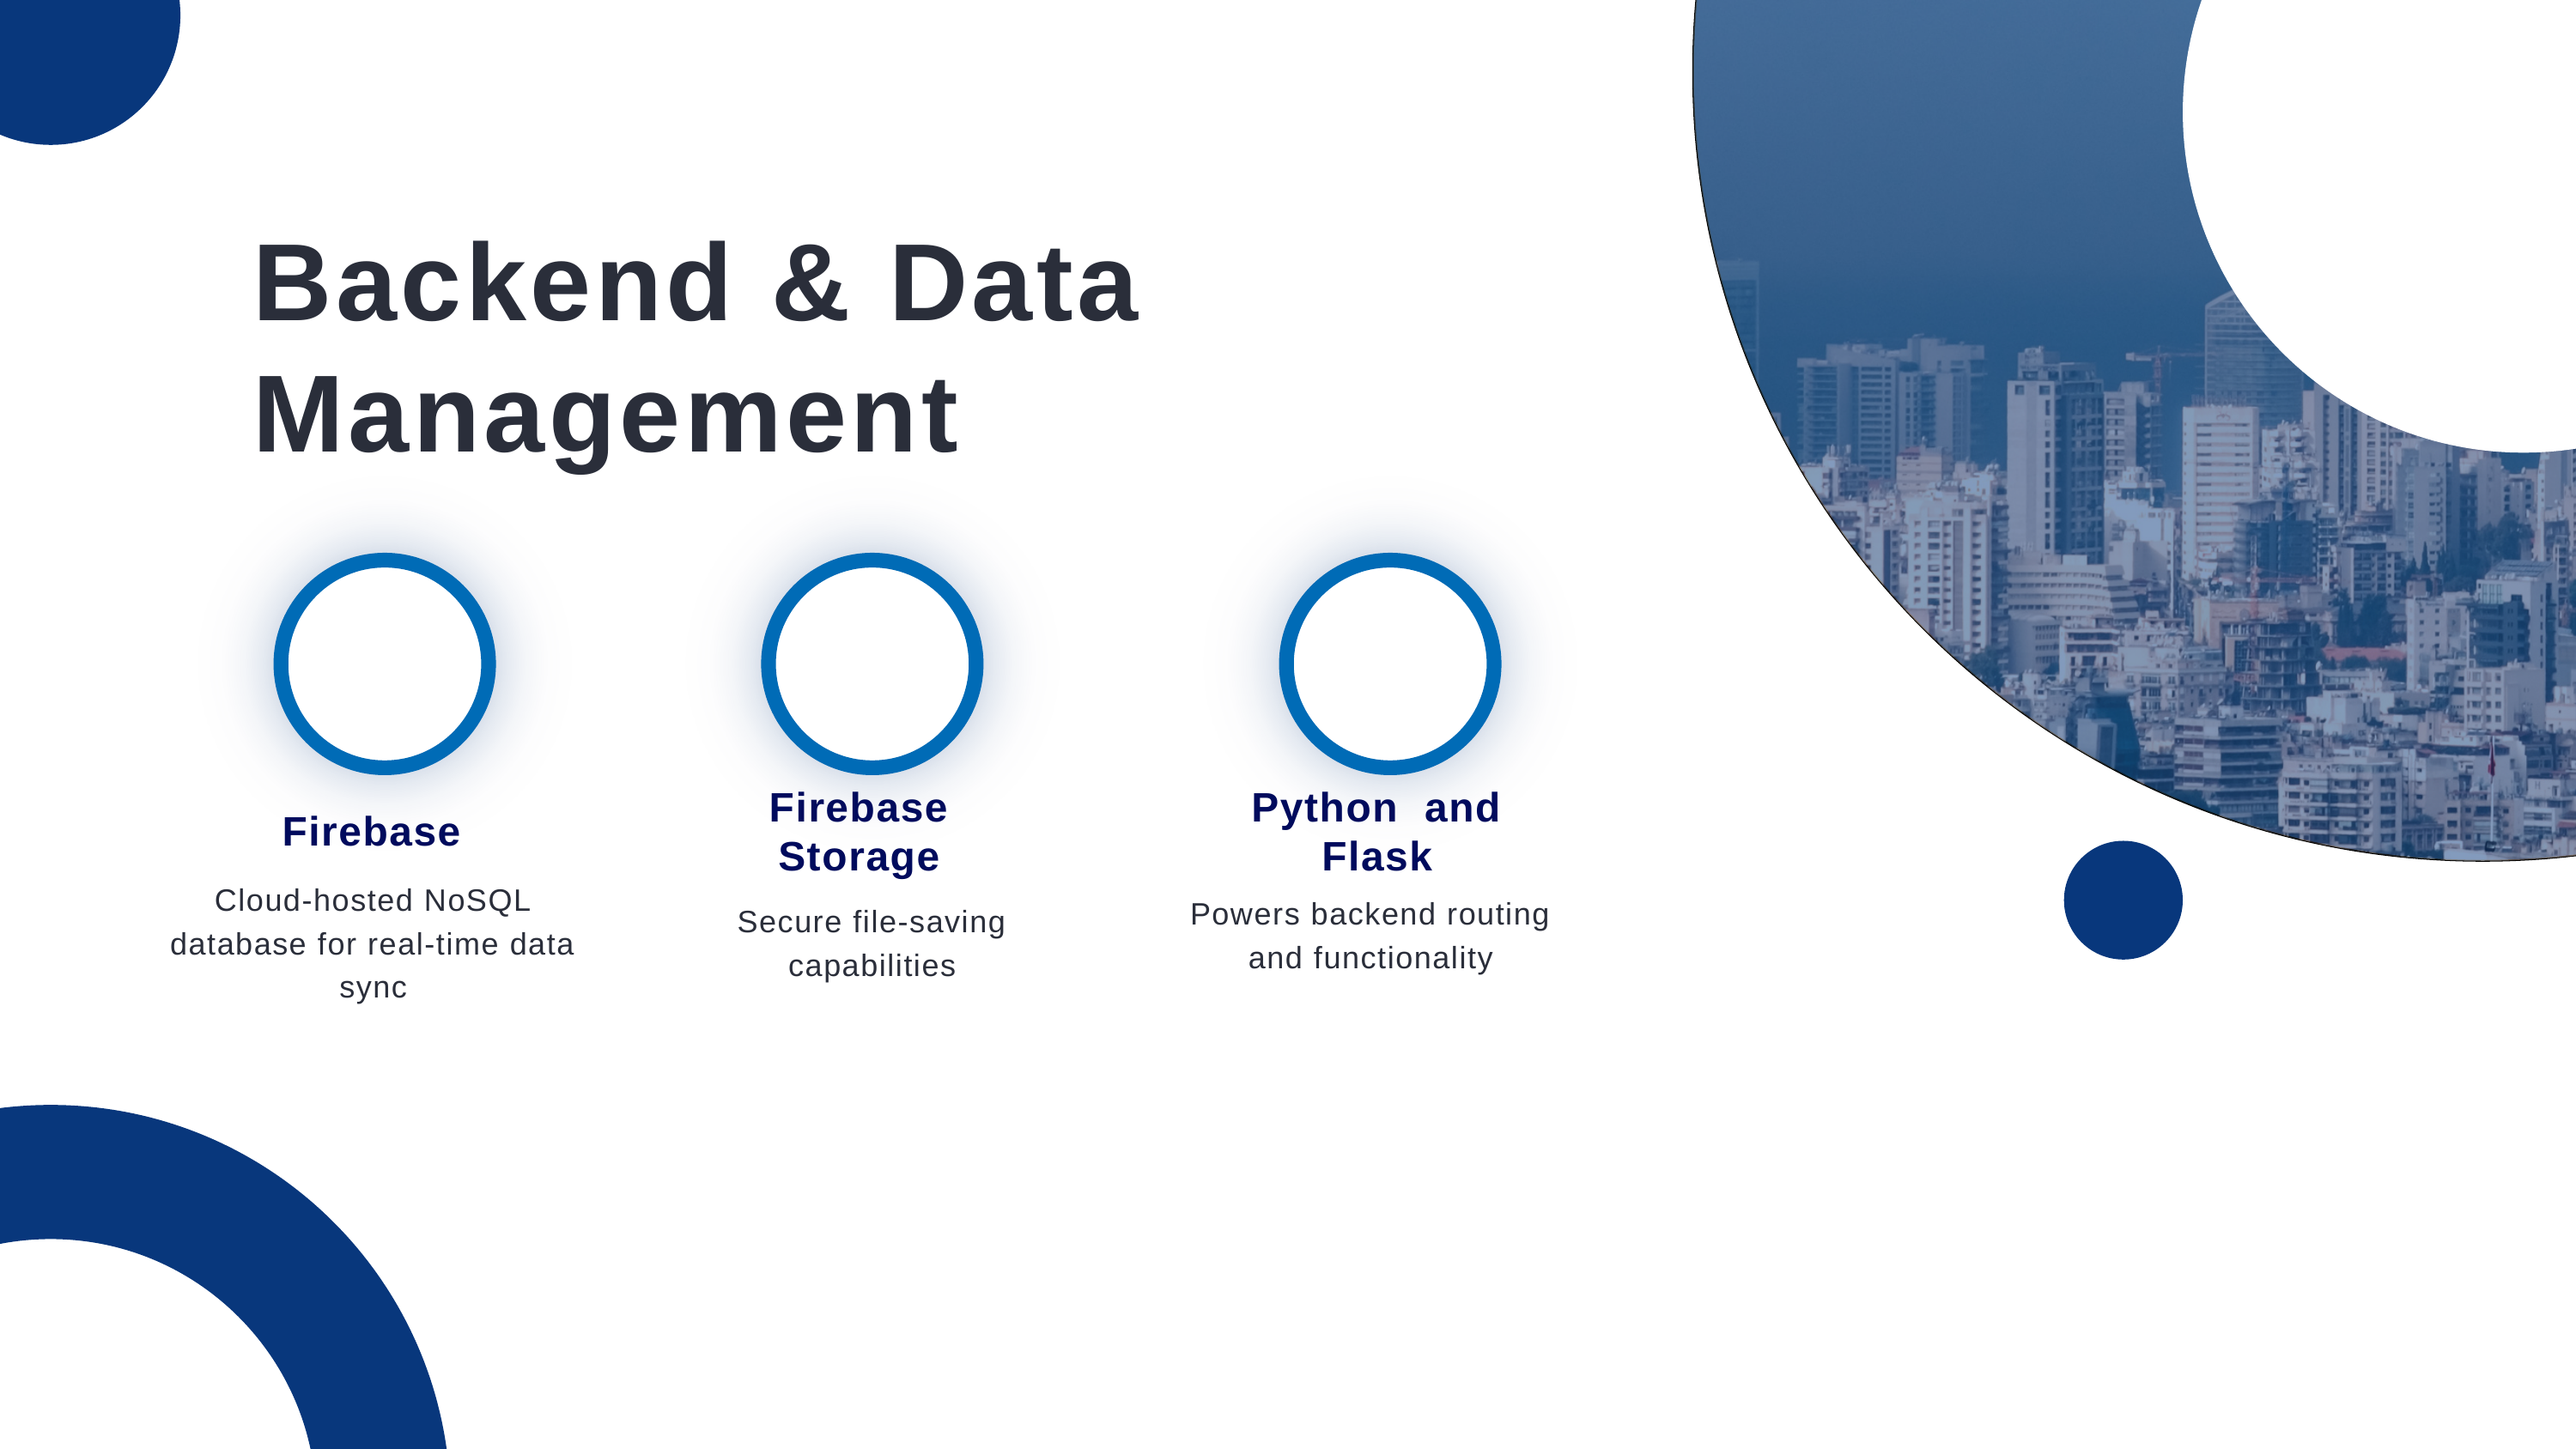

Borcelle Company

Backend & Data Management

Firebase Storage
Python  and Flask
Firebase

Cloud-hosted NoSQL database for real-time data sync
Powers backend routing and functionality
Secure file-saving capabilities